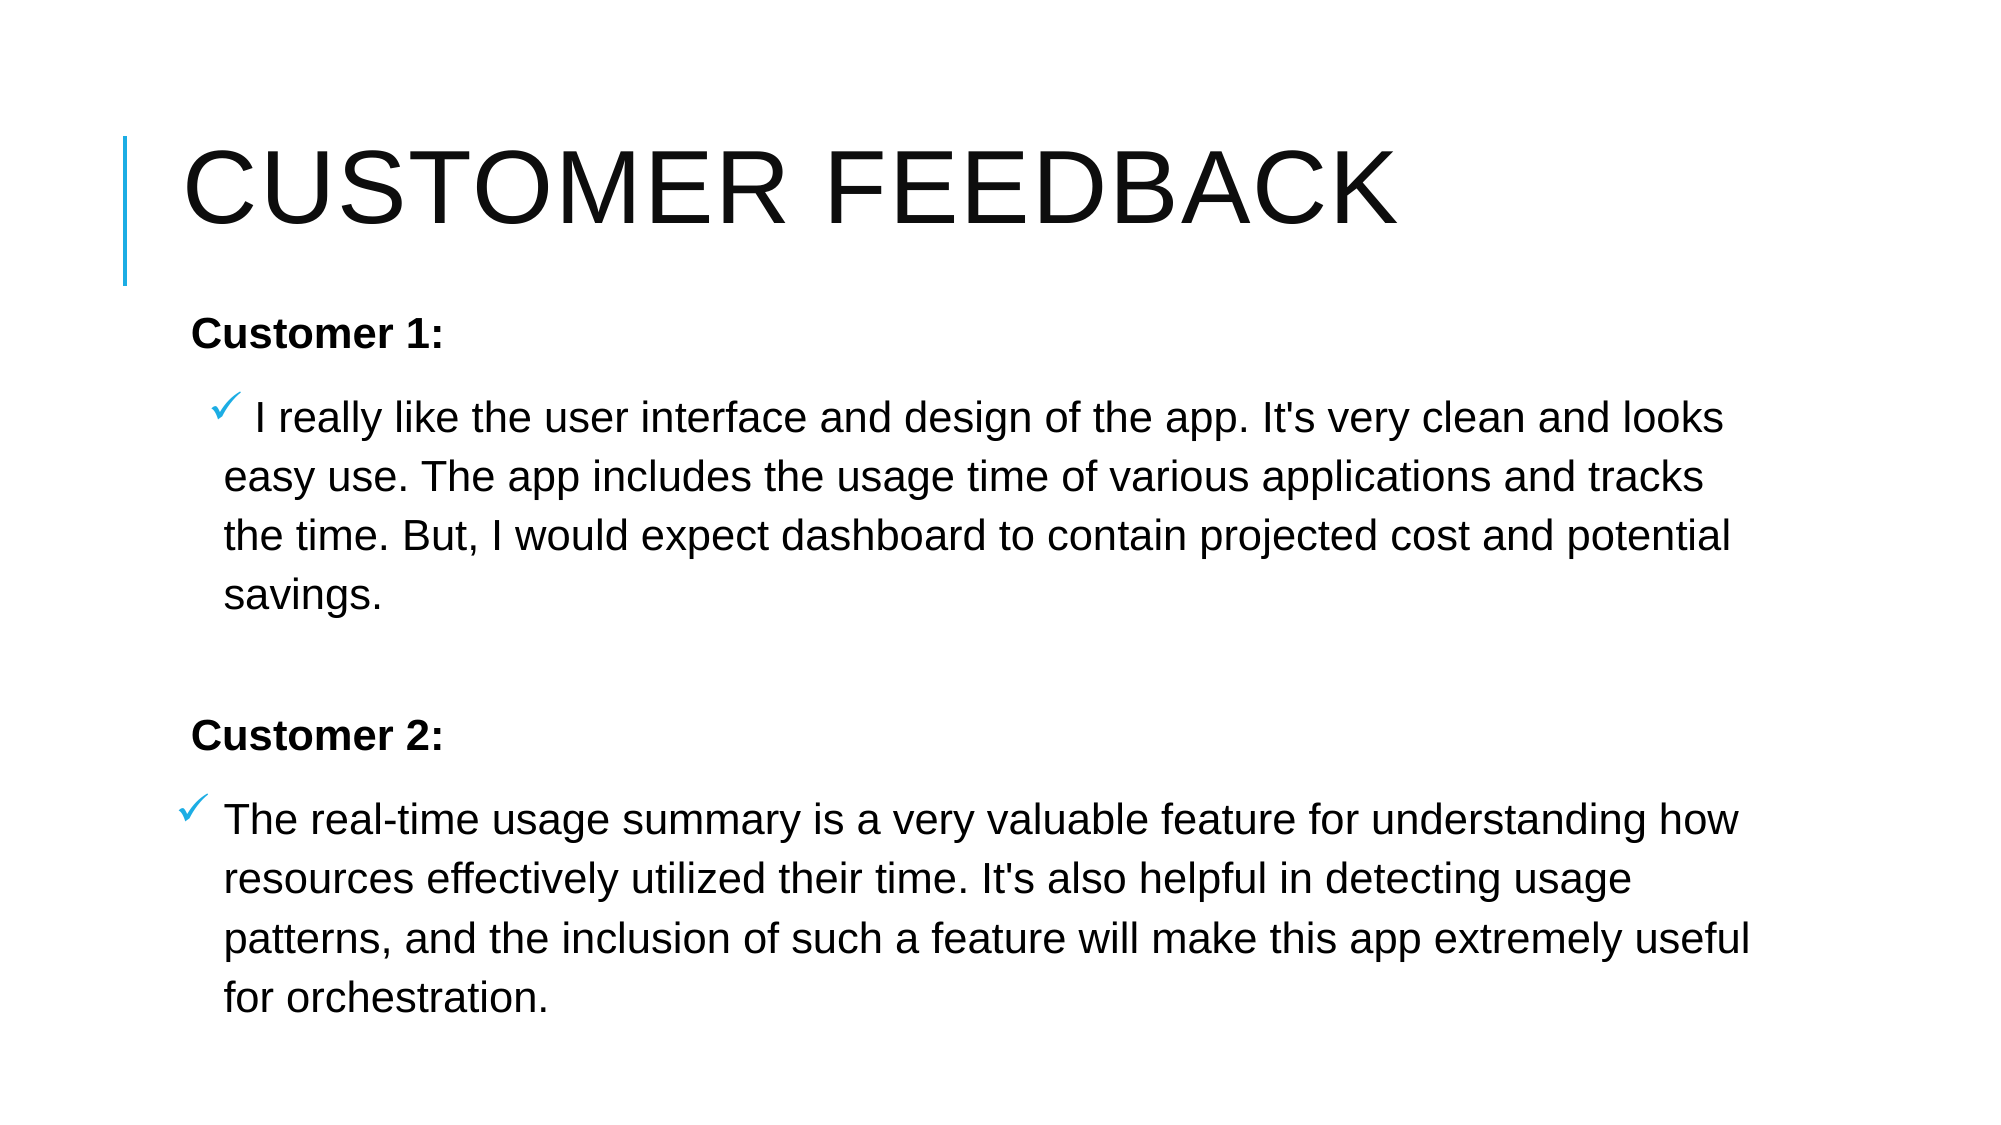

# Customer Feedback
Customer 1:
 I really like the user interface and design of the app. It's very clean and looks easy use. The app includes the usage time of various applications and tracks the time. But, I would expect dashboard to contain projected cost and potential savings.

Customer 2:
The real-time usage summary is a very valuable feature for understanding how resources effectively utilized their time. It's also helpful in detecting usage patterns, and the inclusion of such a feature will make this app extremely useful for orchestration.